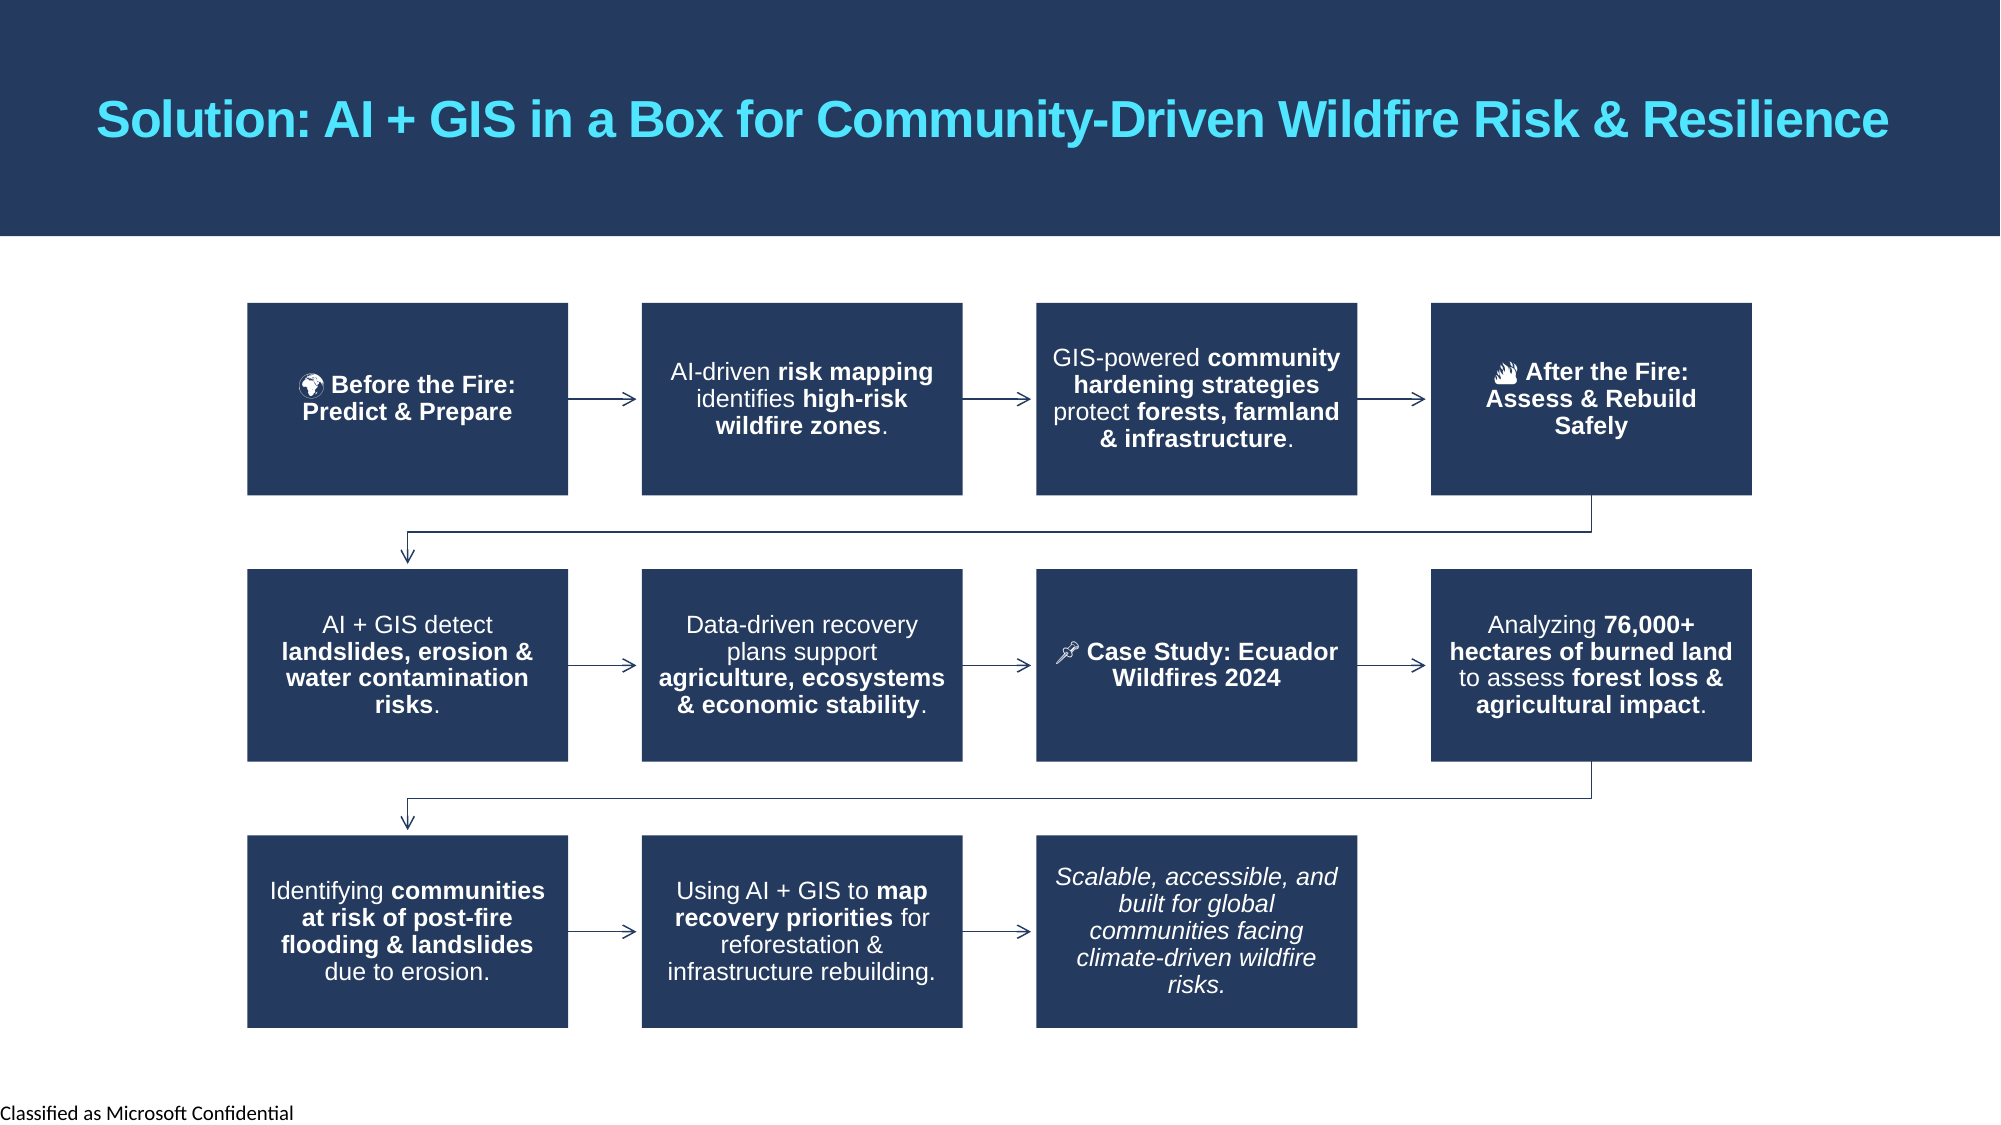

Solution: AI + GIS in a Box for Community-Driven Wildfire Risk & Resilience

🌍 Before the Fire: Predict & Prepare

AI-driven risk mapping identifies high-risk wildfire zones.

GIS-powered community hardening strategies protect forests, farmland & infrastructure.

🔥 After the Fire: Assess & Rebuild Safely

AI + GIS detect landslides, erosion & water contamination risks.

Data-driven recovery plans support agriculture, ecosystems & economic stability.

📌 Case Study: Ecuador Wildfires 2024

Analyzing 76,000+ hectares of burned land to assess forest loss & agricultural impact.

Identifying communities at risk of post-fire flooding & landslides due to erosion.

Using AI + GIS to map recovery priorities for reforestation & infrastructure rebuilding.
Scalable, accessible, and built for global communities facing climate-driven wildfire risks.